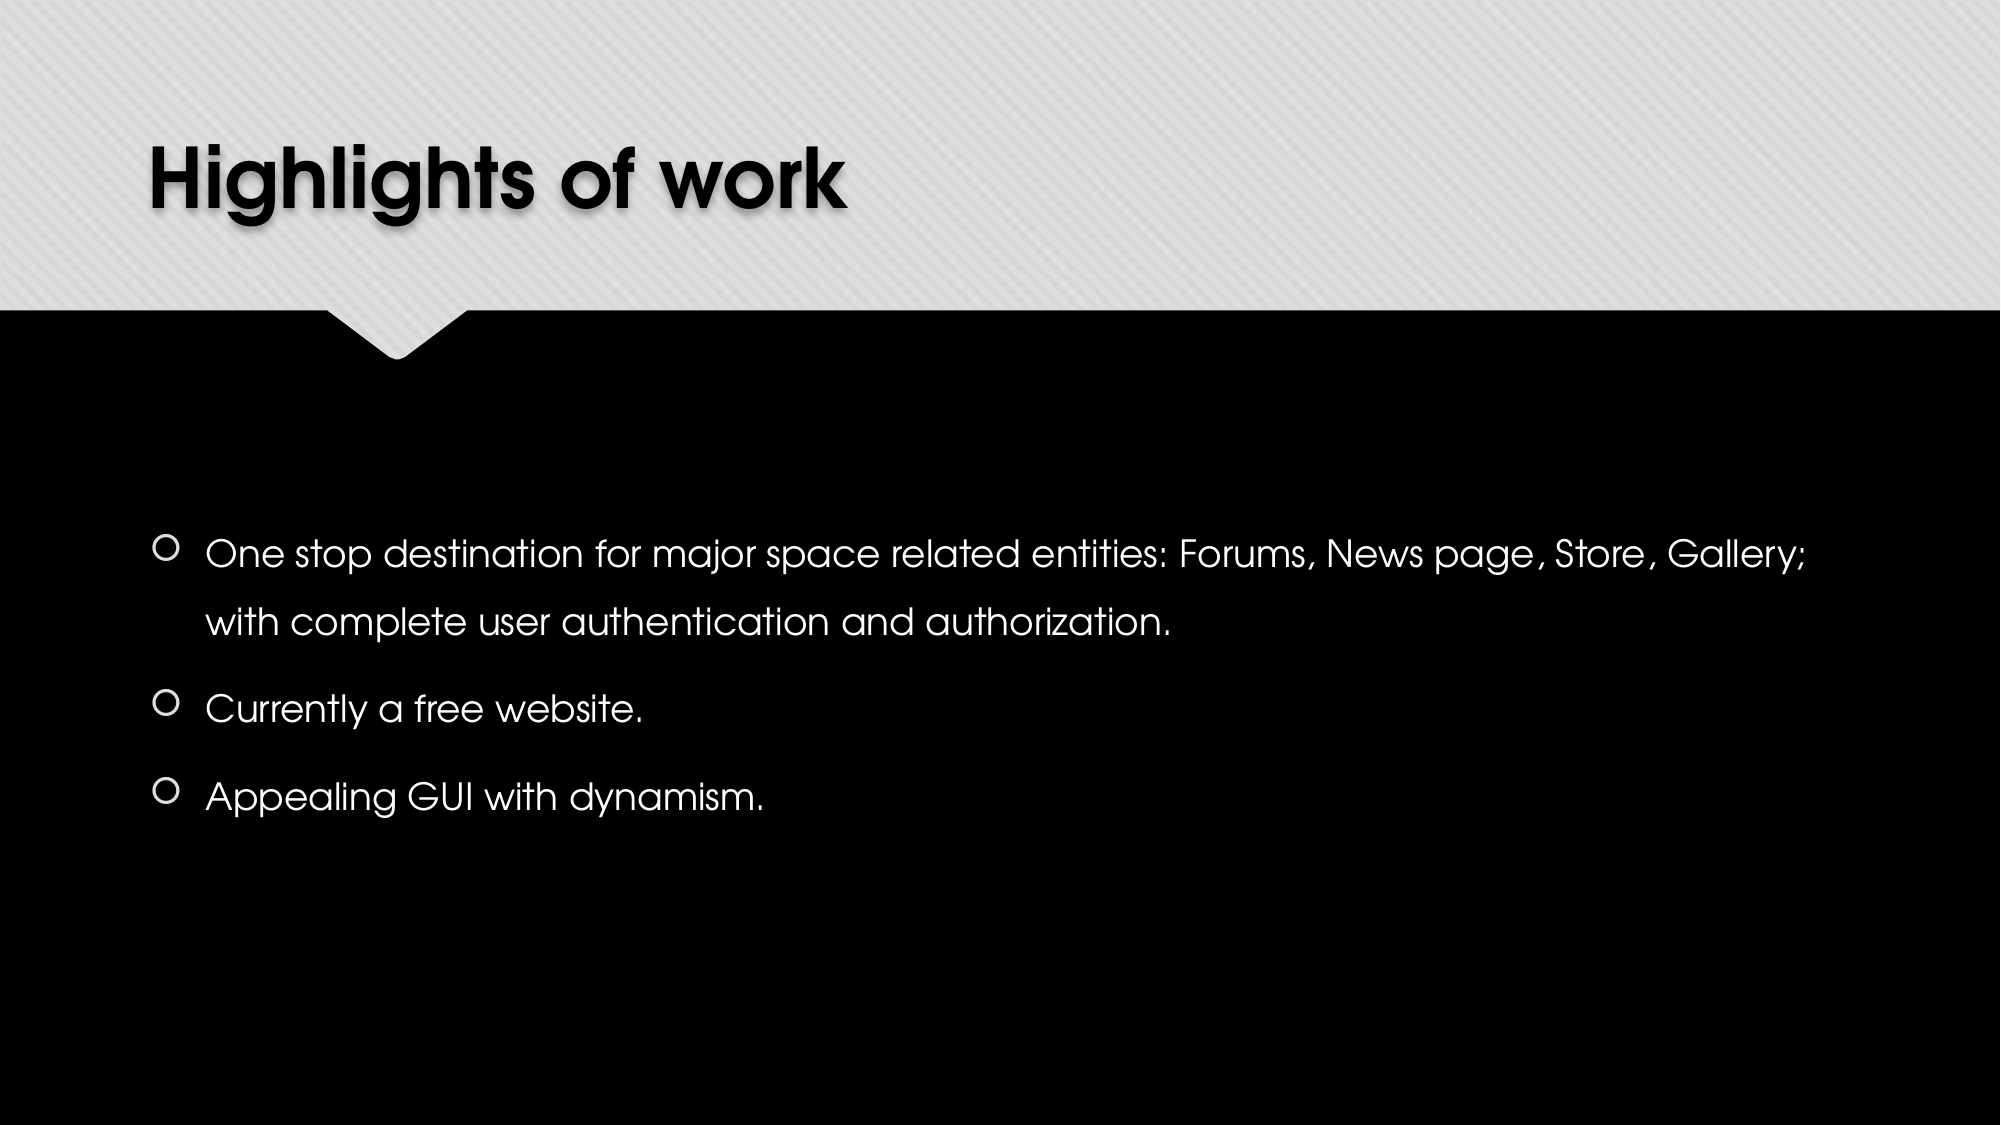

# Highlights of work
One stop destination for major space related entities: Forums, News page, Store, Gallery; with complete user authentication and authorization.
Currently a free website.
Appealing GUI with dynamism.